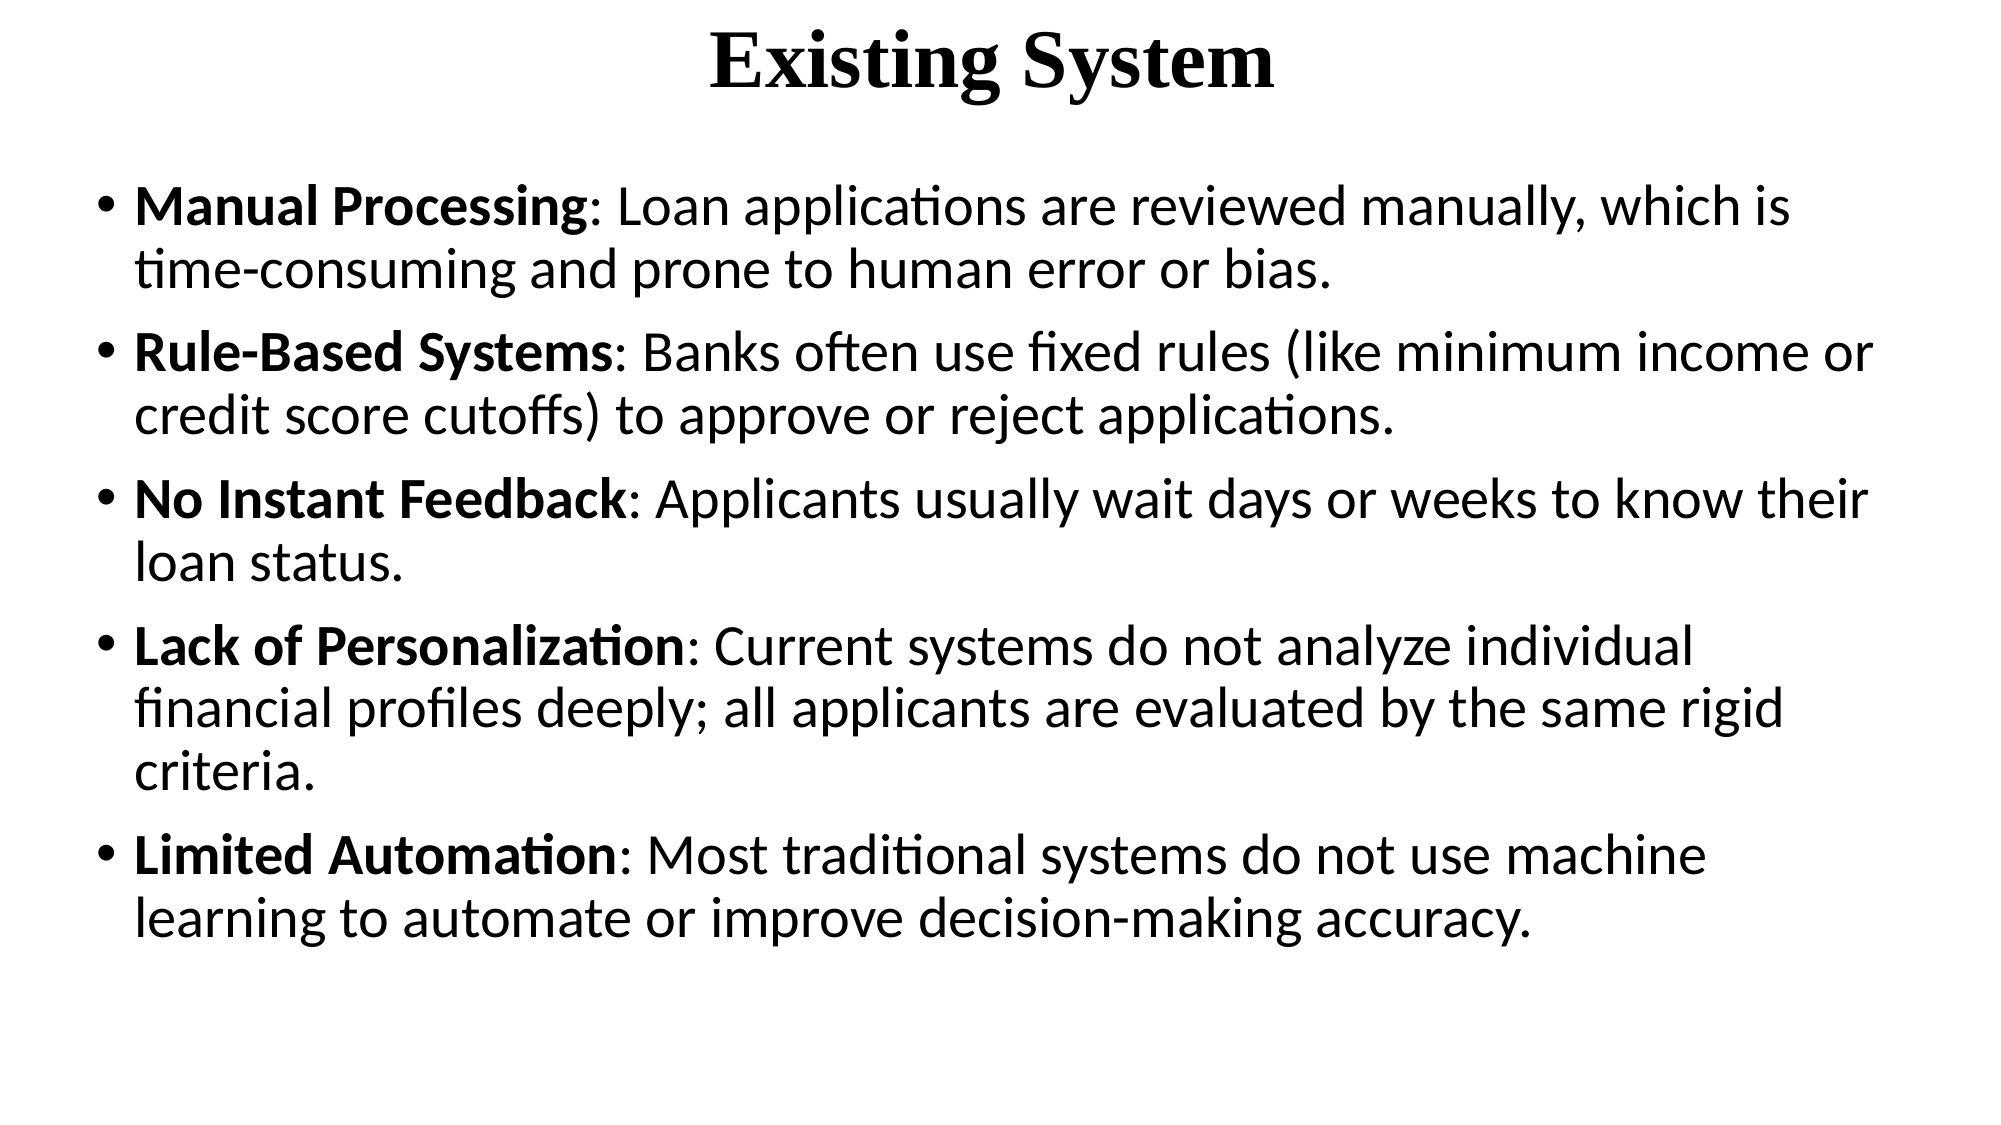

# Existing System
Manual Processing: Loan applications are reviewed manually, which is time-consuming and prone to human error or bias.
Rule-Based Systems: Banks often use fixed rules (like minimum income or credit score cutoffs) to approve or reject applications.
No Instant Feedback: Applicants usually wait days or weeks to know their loan status.
Lack of Personalization: Current systems do not analyze individual financial profiles deeply; all applicants are evaluated by the same rigid criteria.
Limited Automation: Most traditional systems do not use machine learning to automate or improve decision-making accuracy.